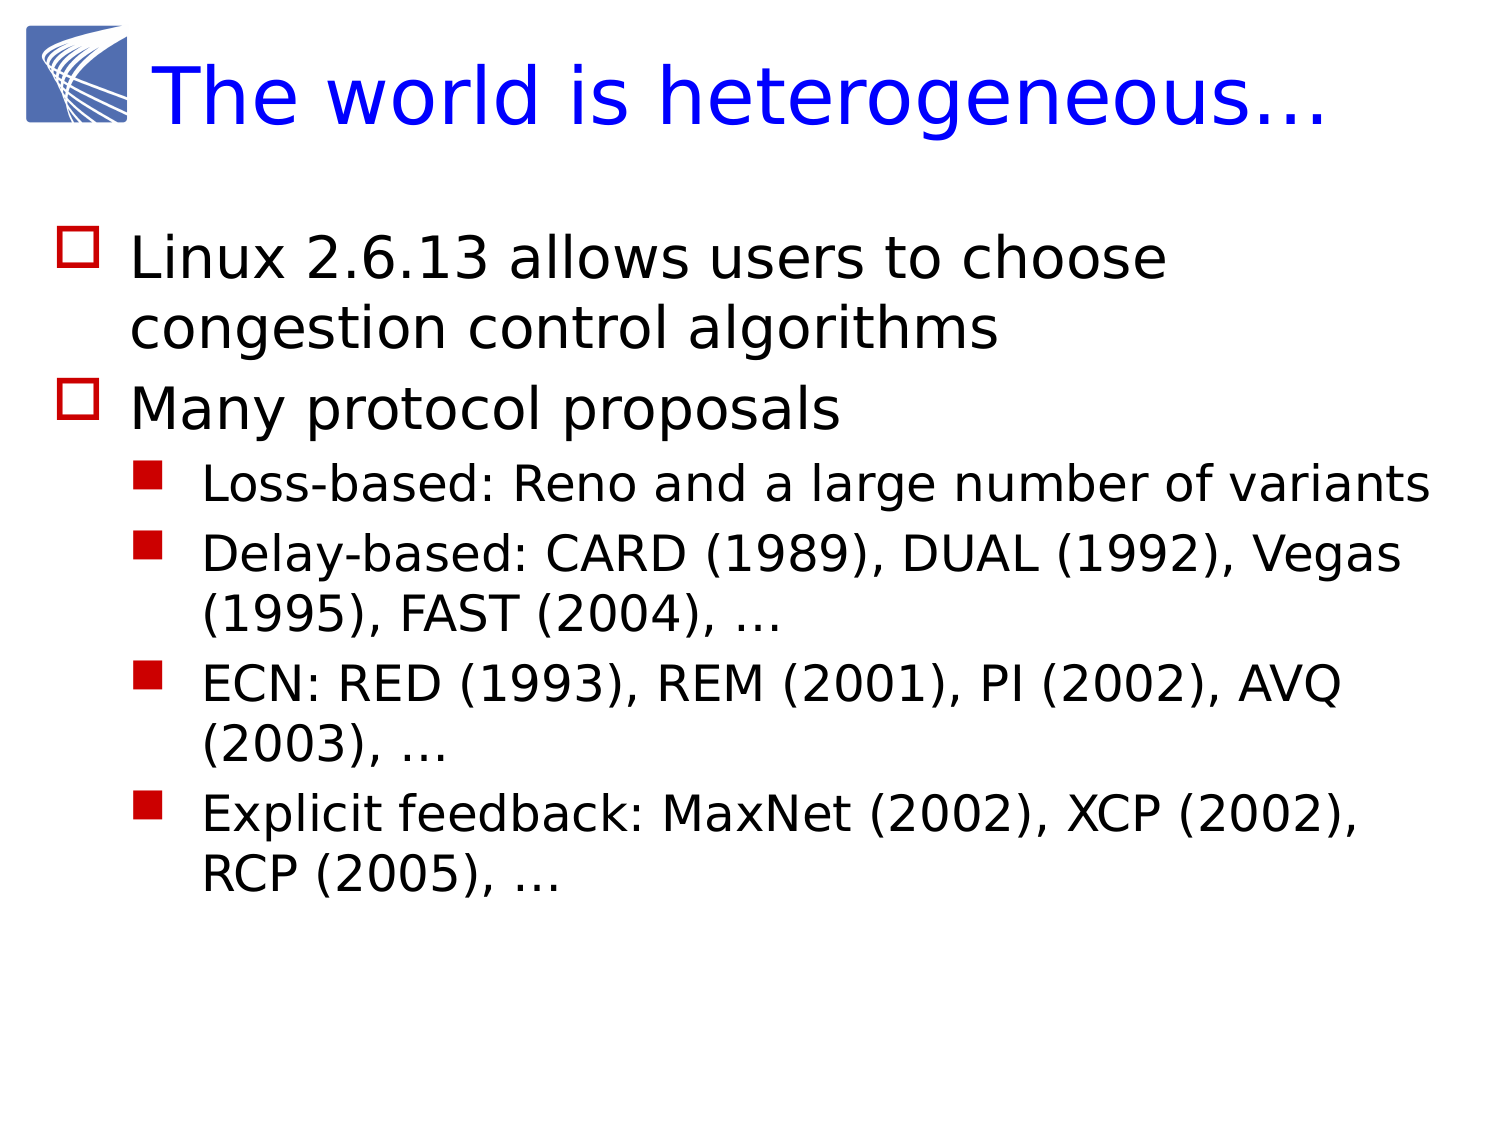

# The world is heterogeneous…
Linux 2.6.13 allows users to choose congestion control algorithms
Many protocol proposals
Loss-based: Reno and a large number of variants
Delay-based: CARD (1989), DUAL (1992), Vegas (1995), FAST (2004), …
ECN: RED (1993), REM (2001), PI (2002), AVQ (2003), …
Explicit feedback: MaxNet (2002), XCP (2002), RCP (2005), …